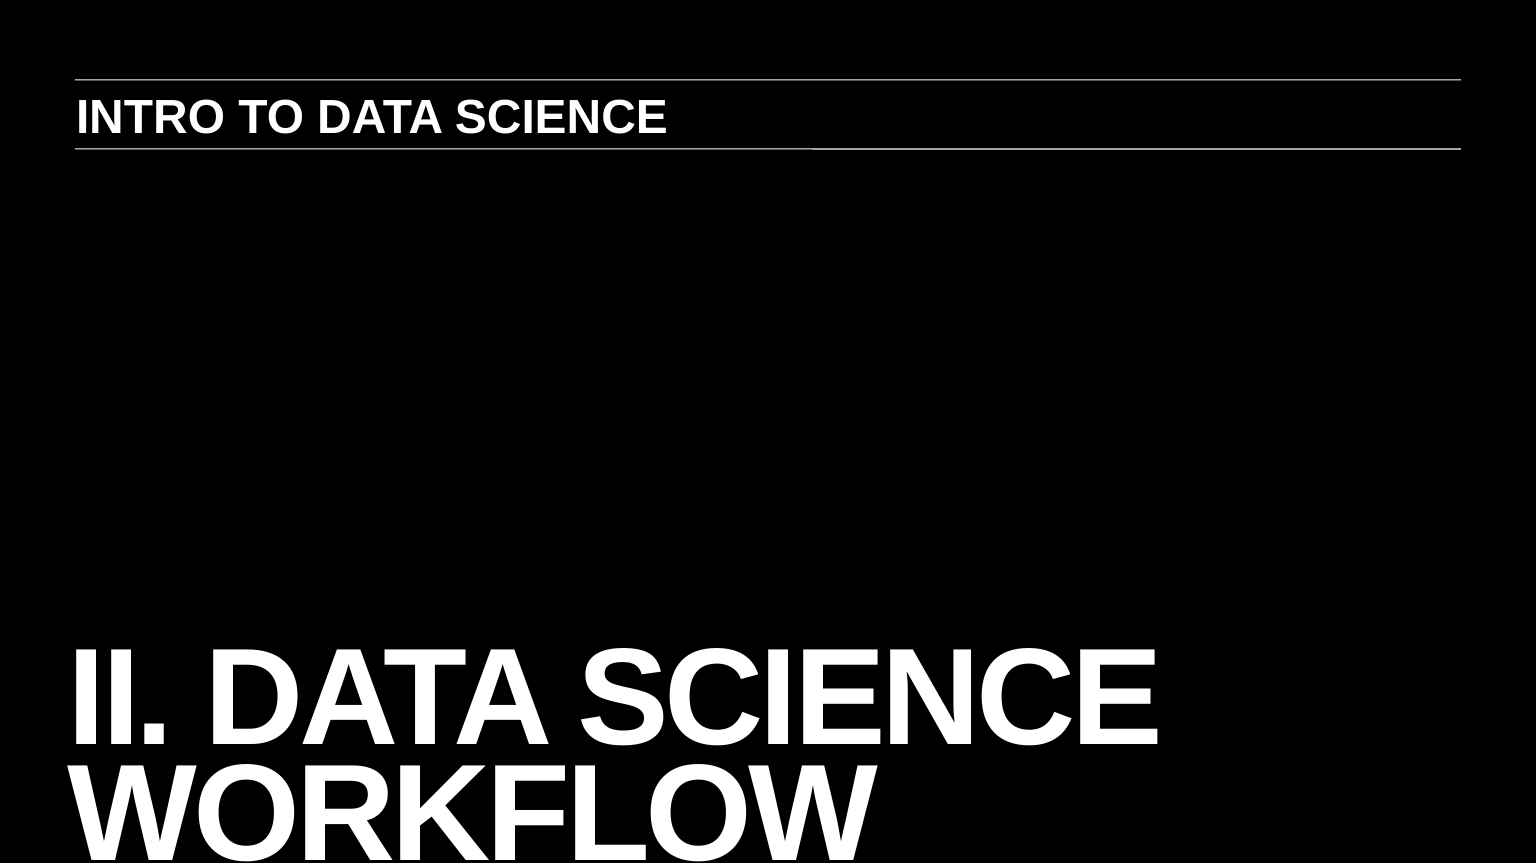

INTRO TO DATA SCIENCE
# Ii. data Science Workflow